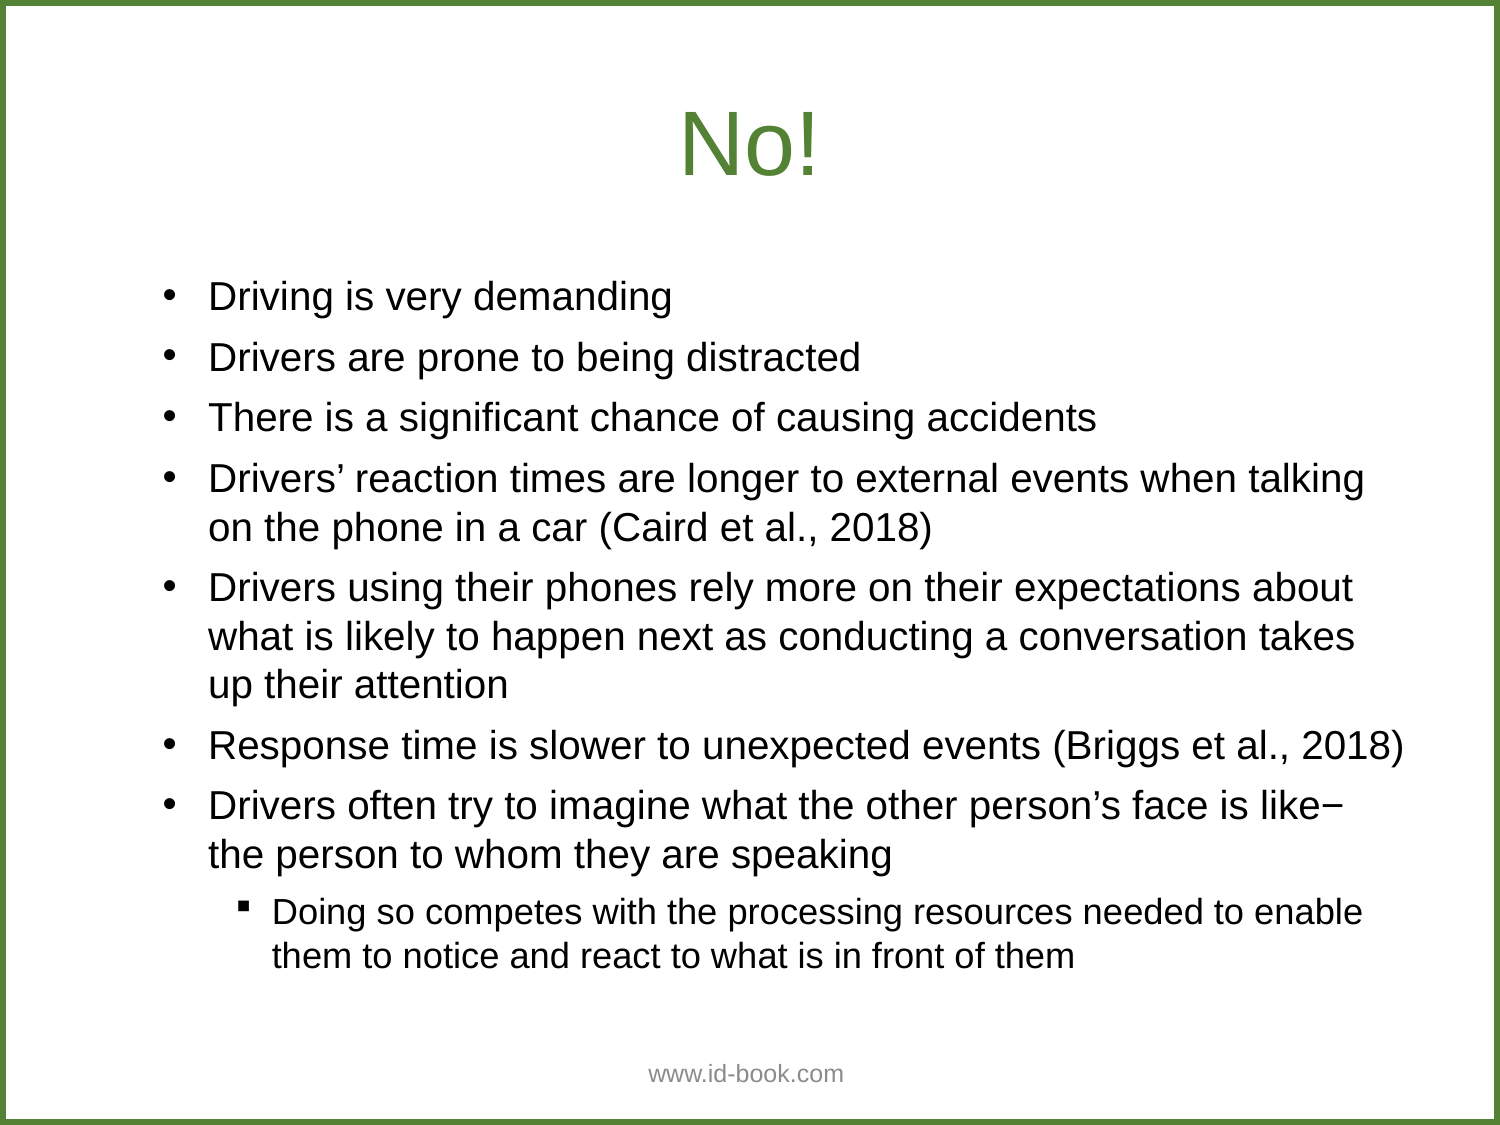

# No!
Driving is very demanding
Drivers are prone to being distracted
There is a significant chance of causing accidents
Drivers’ reaction times are longer to external events when talking on the phone in a car (Caird et al., 2018)
Drivers using their phones rely more on their expectations about what is likely to happen next as conducting a conversation takes up their attention
Response time is slower to unexpected events (Briggs et al., 2018)
Drivers often try to imagine what the other person’s face is like− the person to whom they are speaking
Doing so competes with the processing resources needed to enable them to notice and react to what is in front of them

www.id-book.com